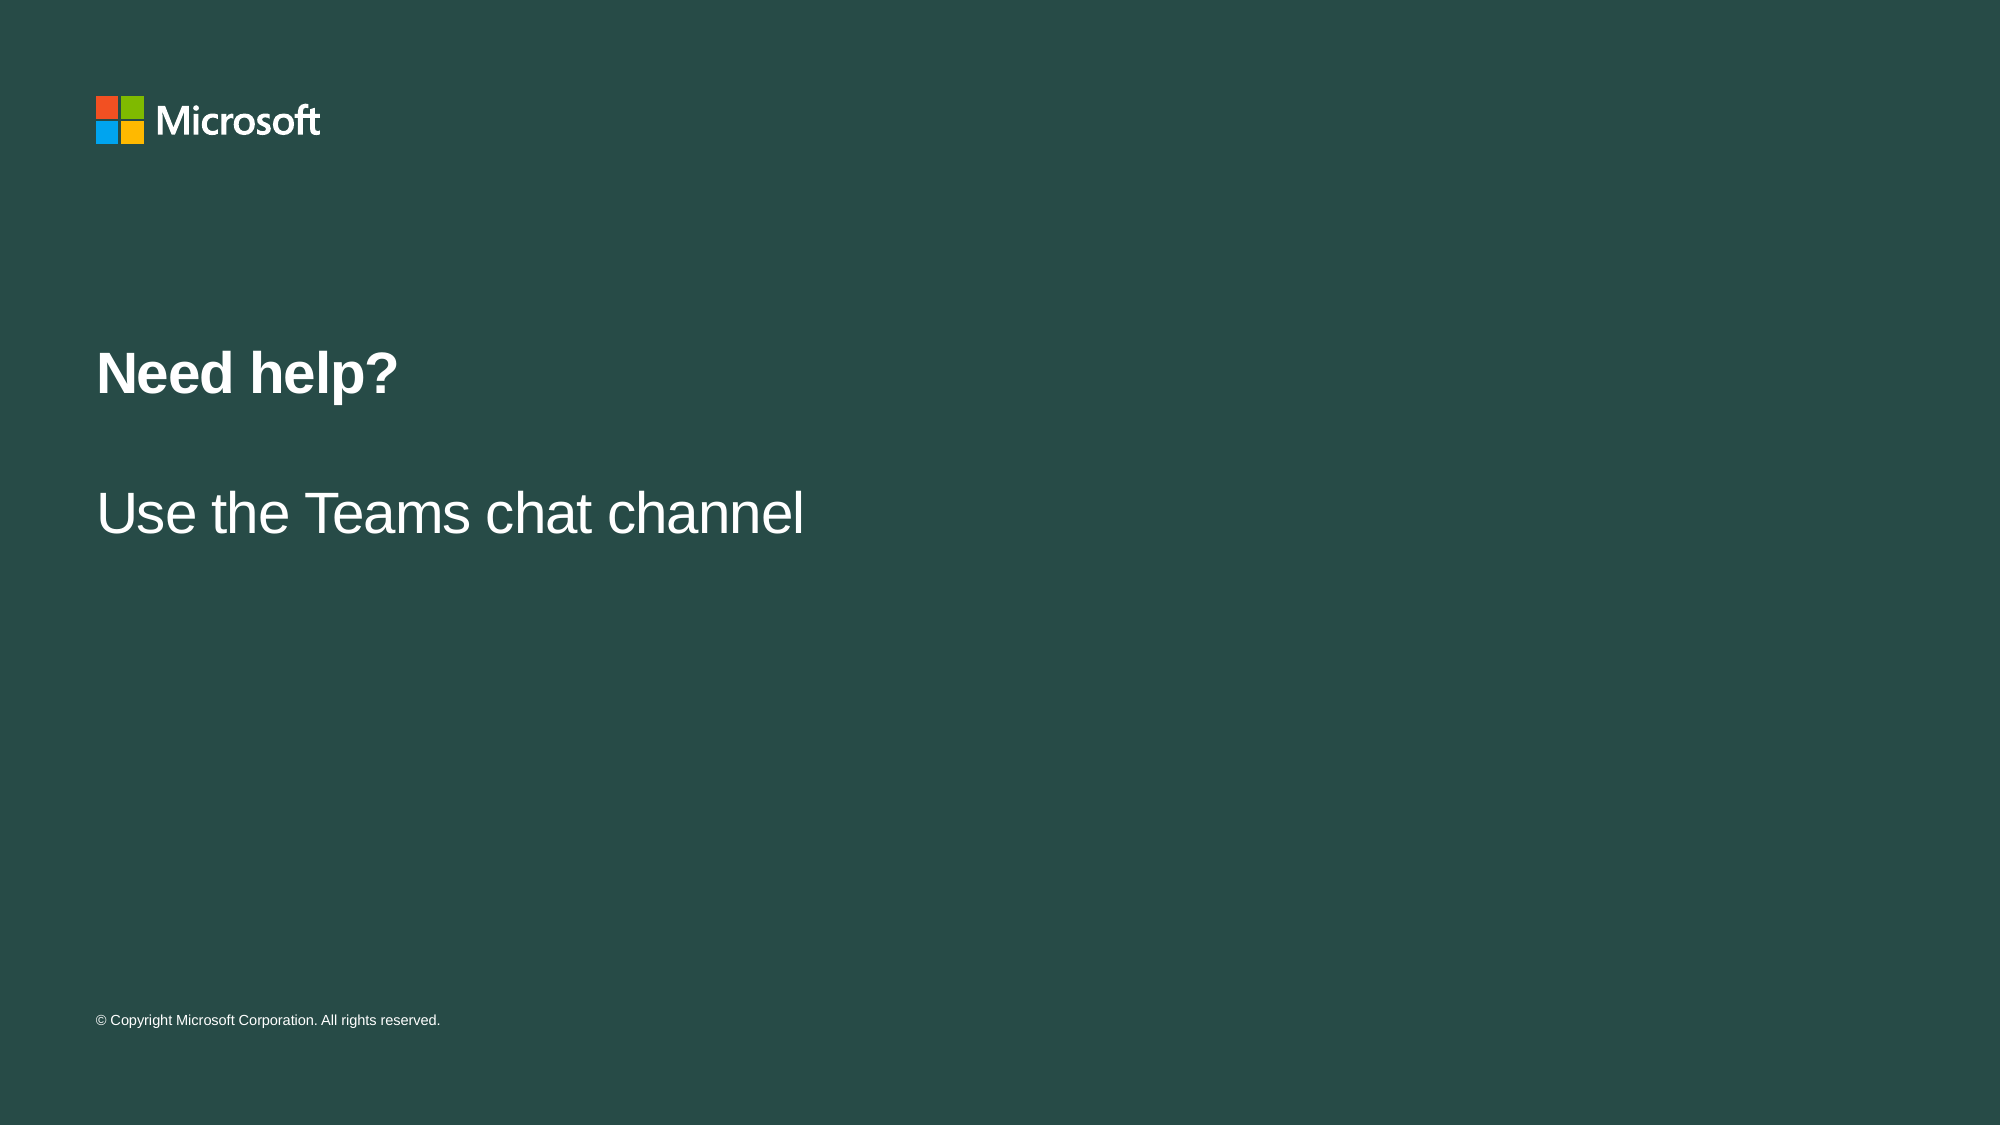

Need help?

Use the Teams chat channel